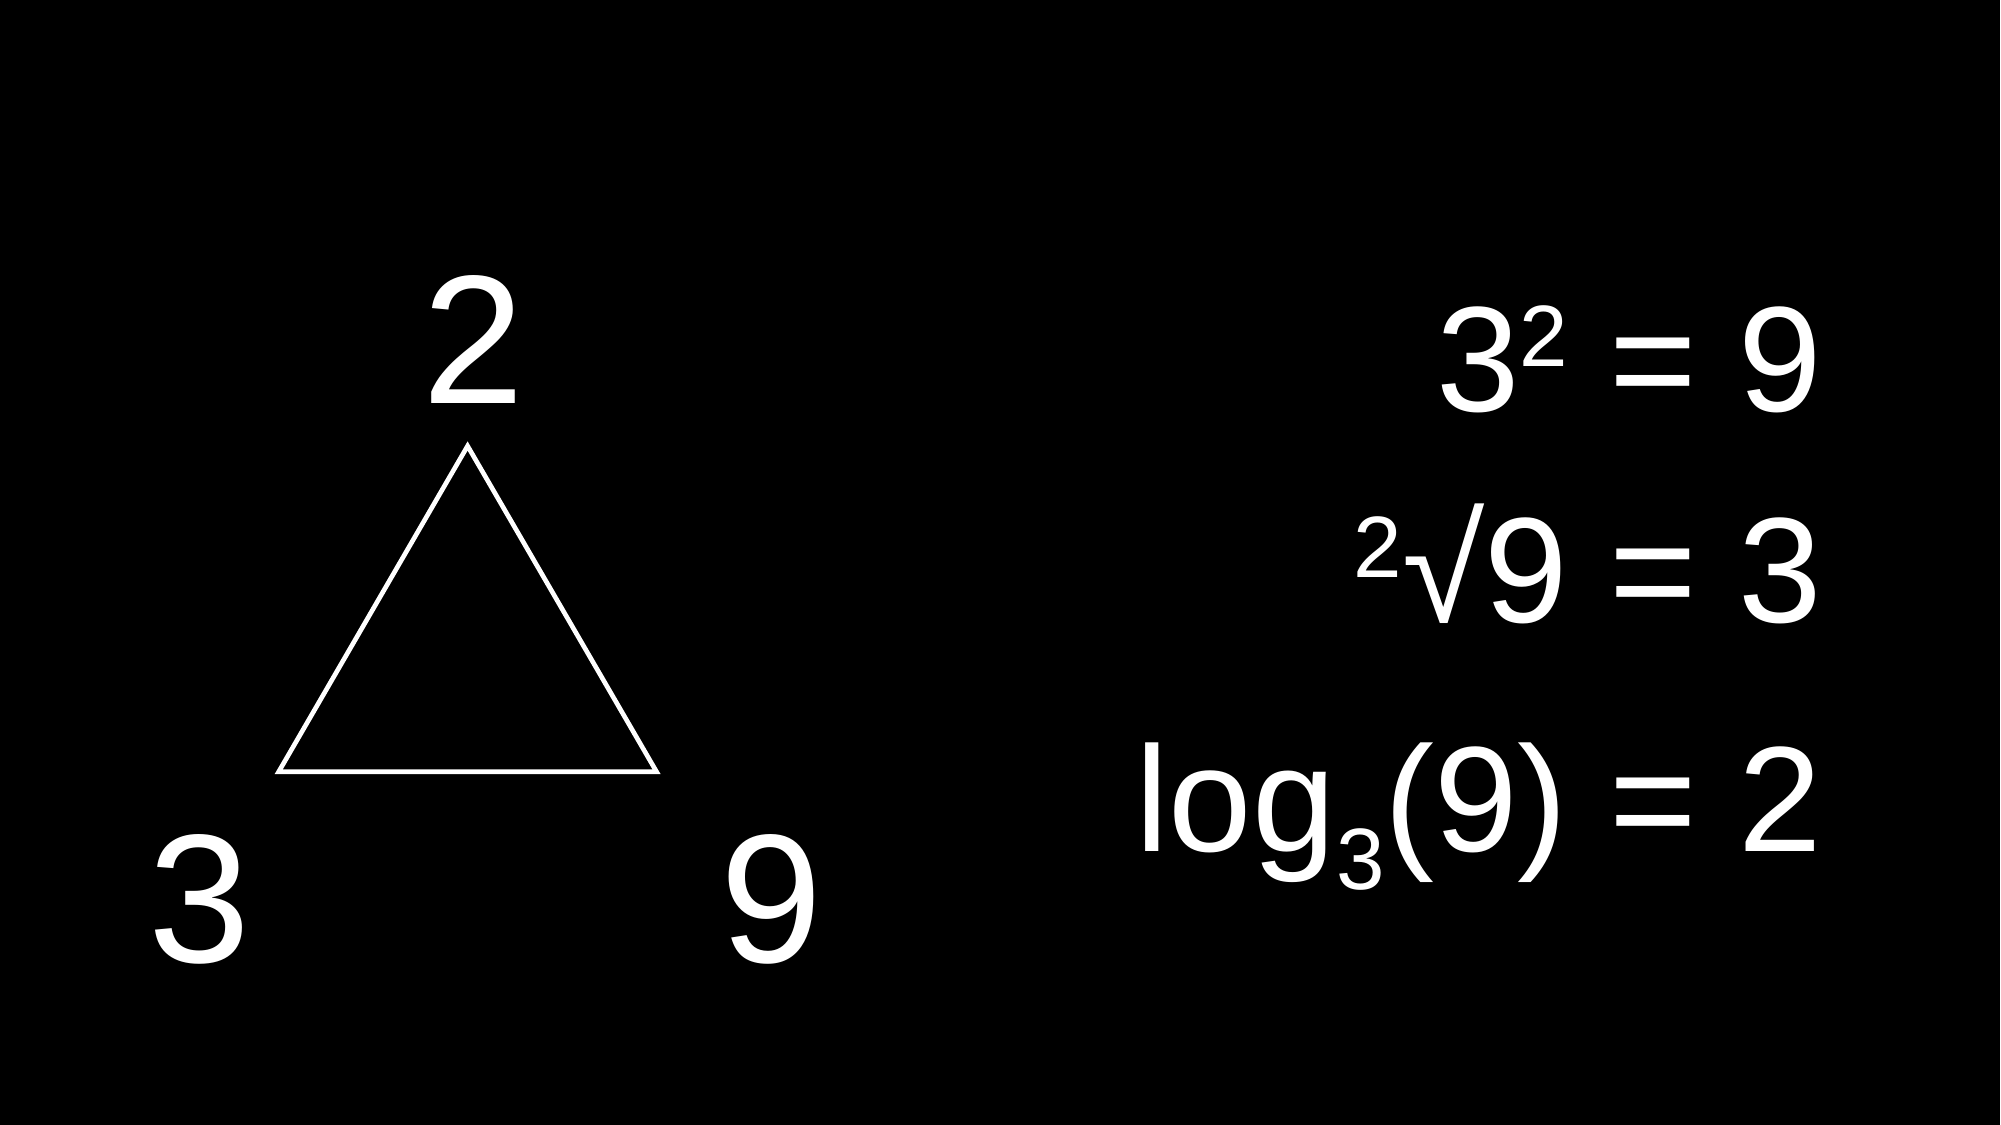

2
32 = 9

2√9 = 3
log3(9) = 2
3
9